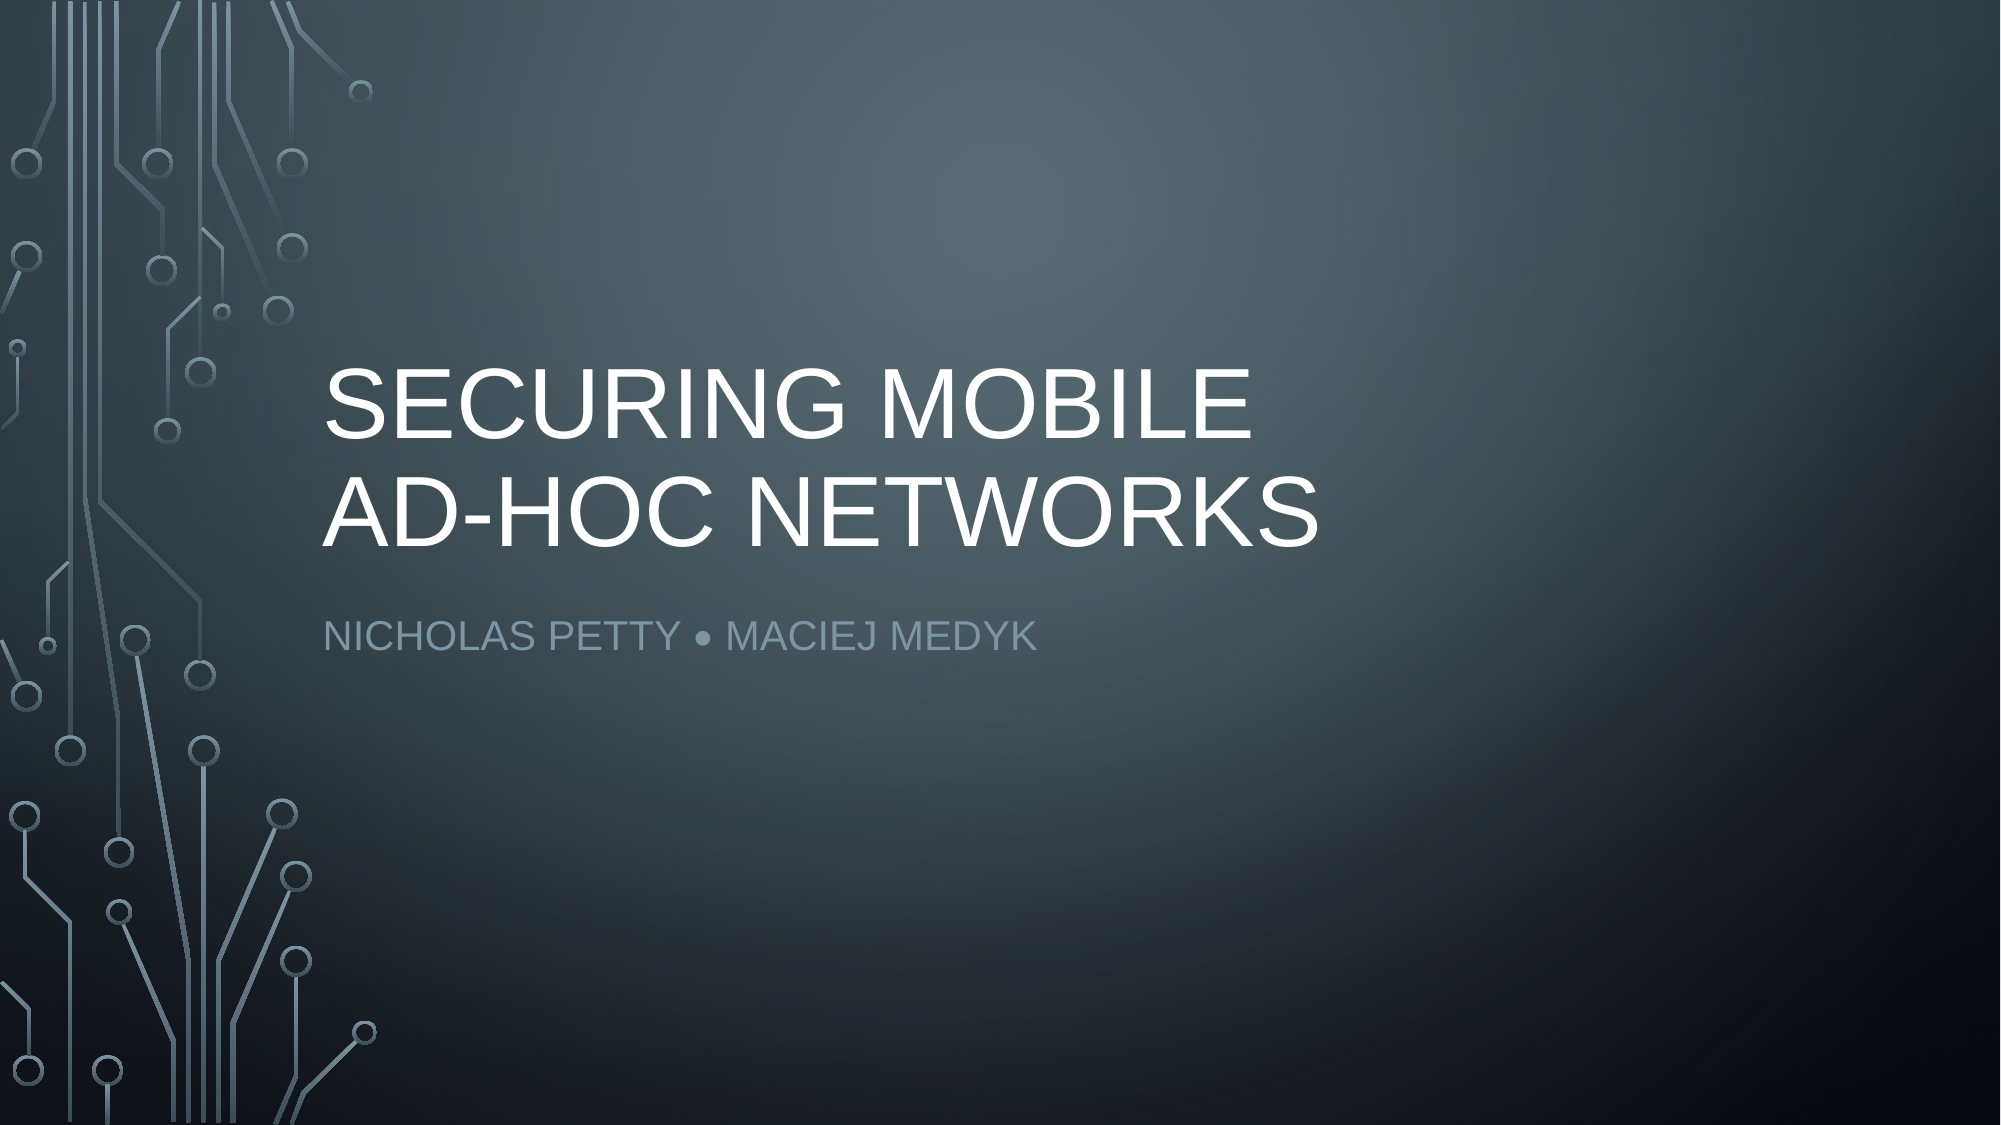

# Securing Mobile Ad-Hoc Networks
Nicholas petty • Maciej medyk